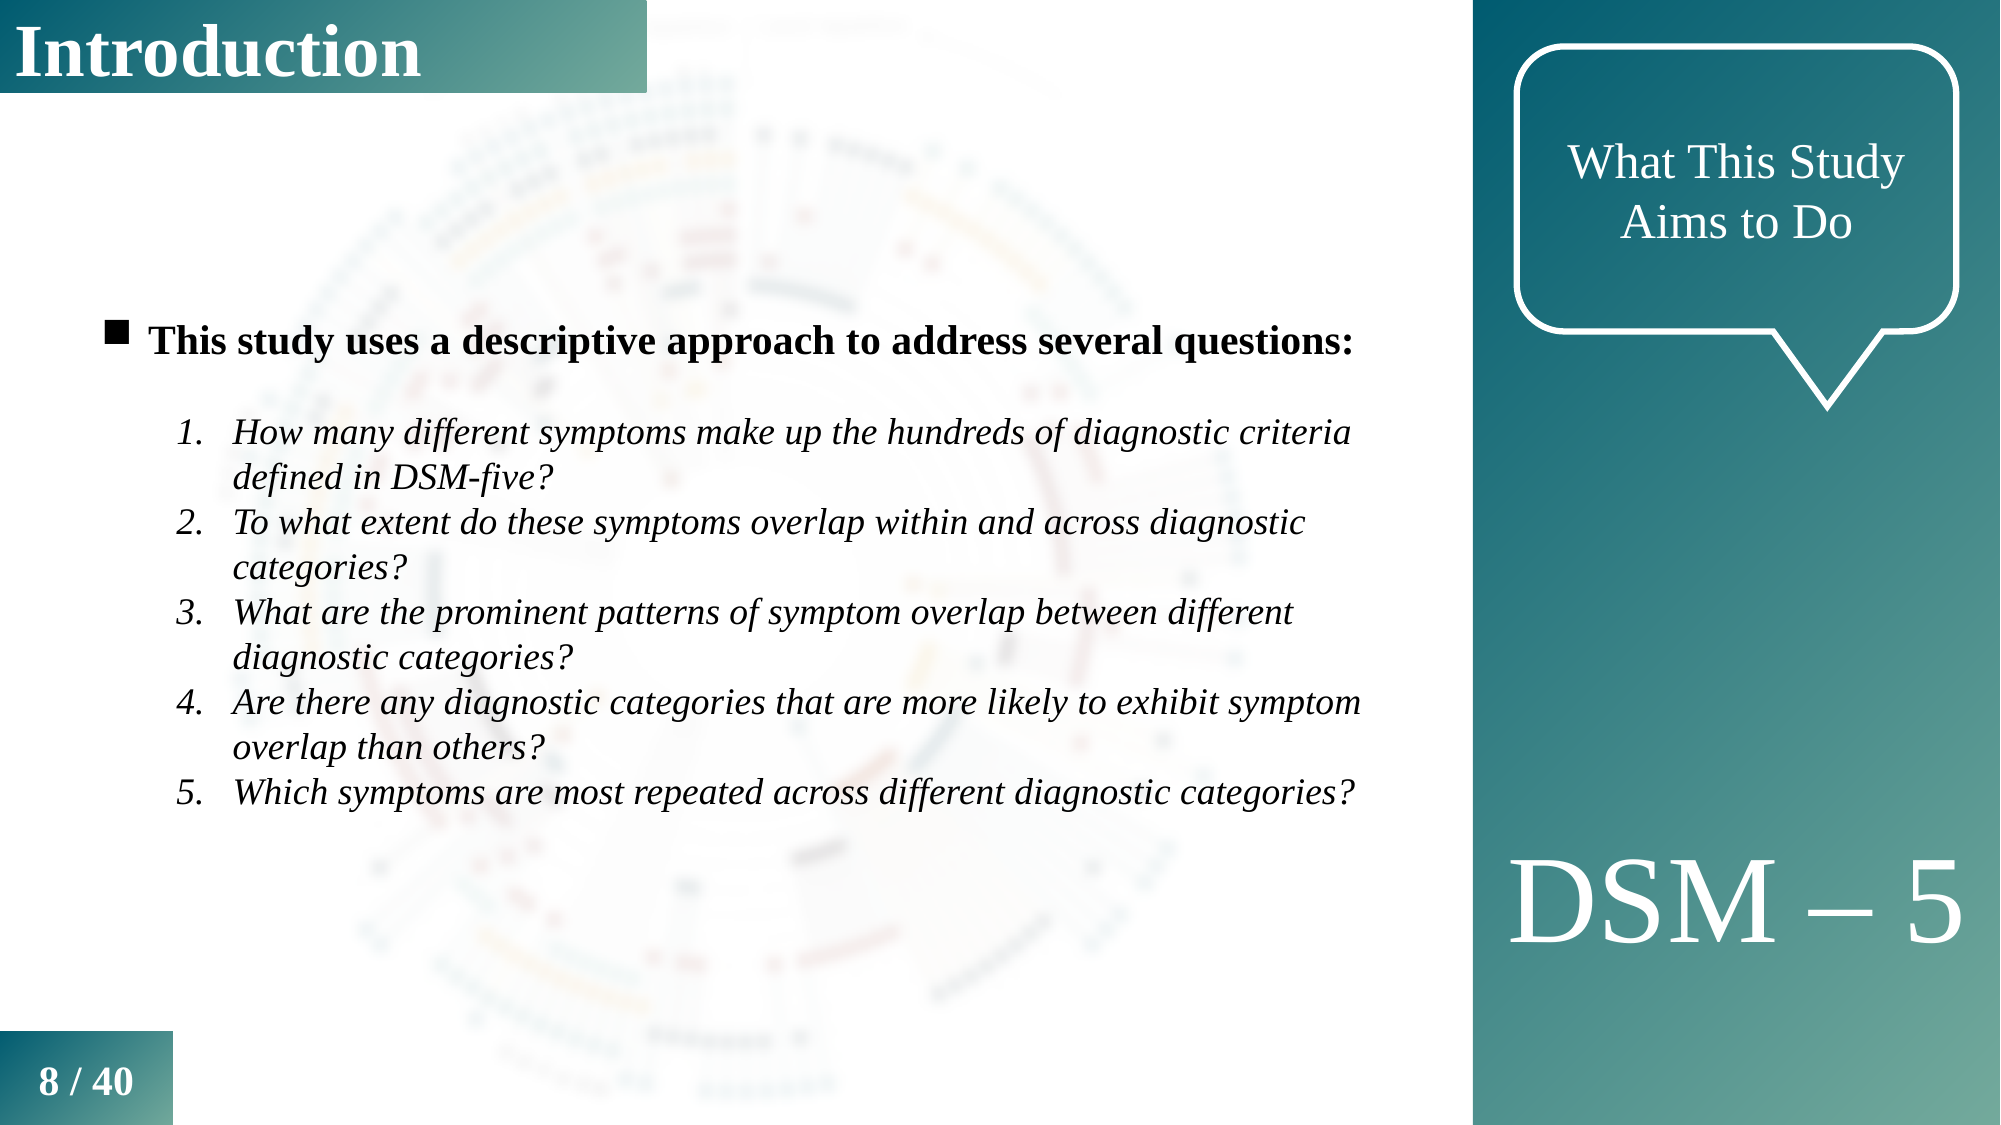

Introduction

DSM – 5

What This Study Aims to Do
This study uses a descriptive approach to address several questions:

How many different symptoms make up the hundreds of diagnostic criteria defined in DSM-five?
To what extent do these symptoms overlap within and across diagnostic categories?
What are the prominent patterns of symptom overlap between different diagnostic categories?
Are there any diagnostic categories that are more likely to exhibit symptom overlap than others?
Which symptoms are most repeated across different diagnostic categories?
8 / 40